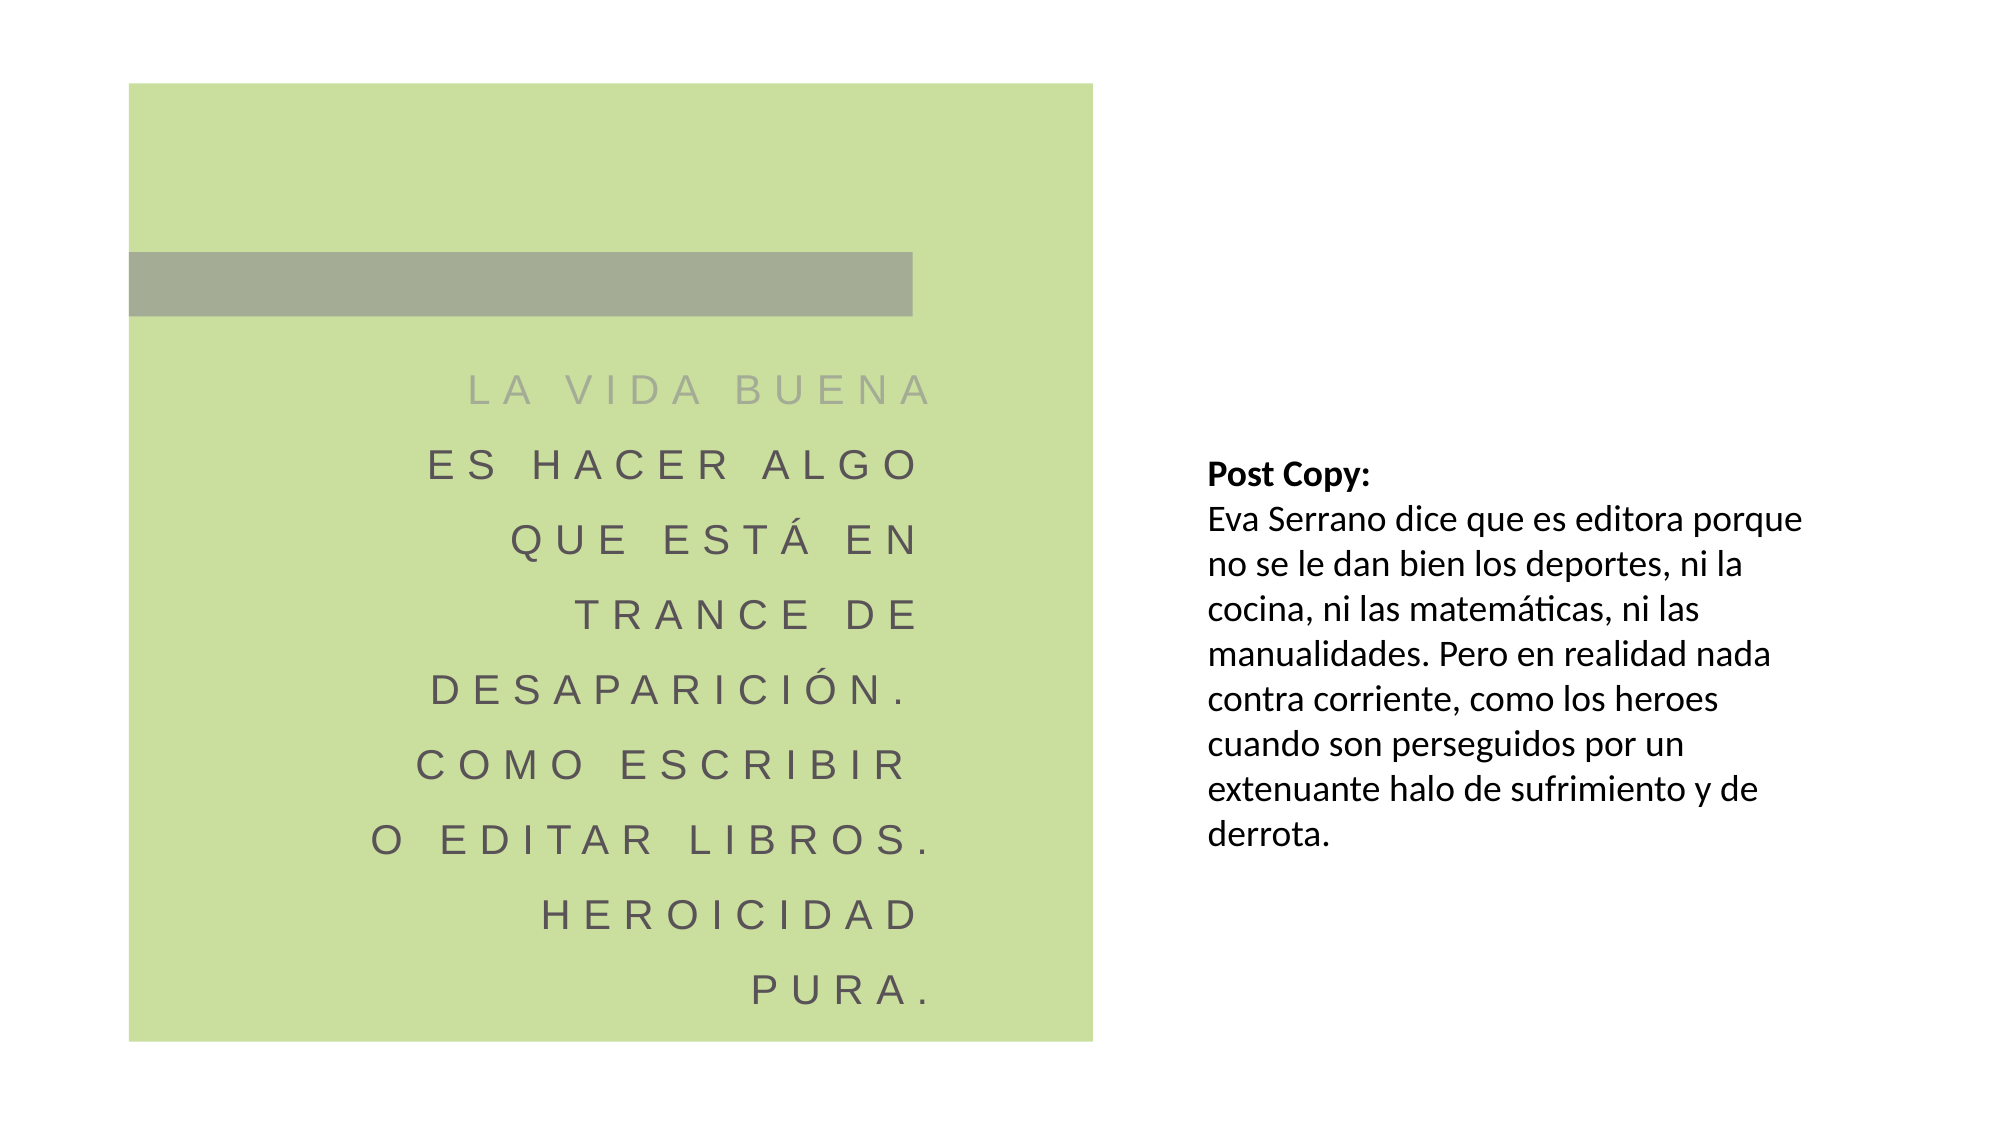

LA VIDA BUENA
ES HACER ALGO QUE ESTÁ EN TRANCE DE DESAPARICIÓN.
COMO ESCRIBIR
O EDITAR LIBROS.
HEROICIDAD PURA.
Post Copy:
Eva Serrano dice que es editora porque no se le dan bien los deportes, ni la cocina, ni las matemáticas, ni las manualidades. Pero en realidad nada contra corriente, como los heroes cuando son perseguidos por un extenuante halo de sufrimiento y de derrota.